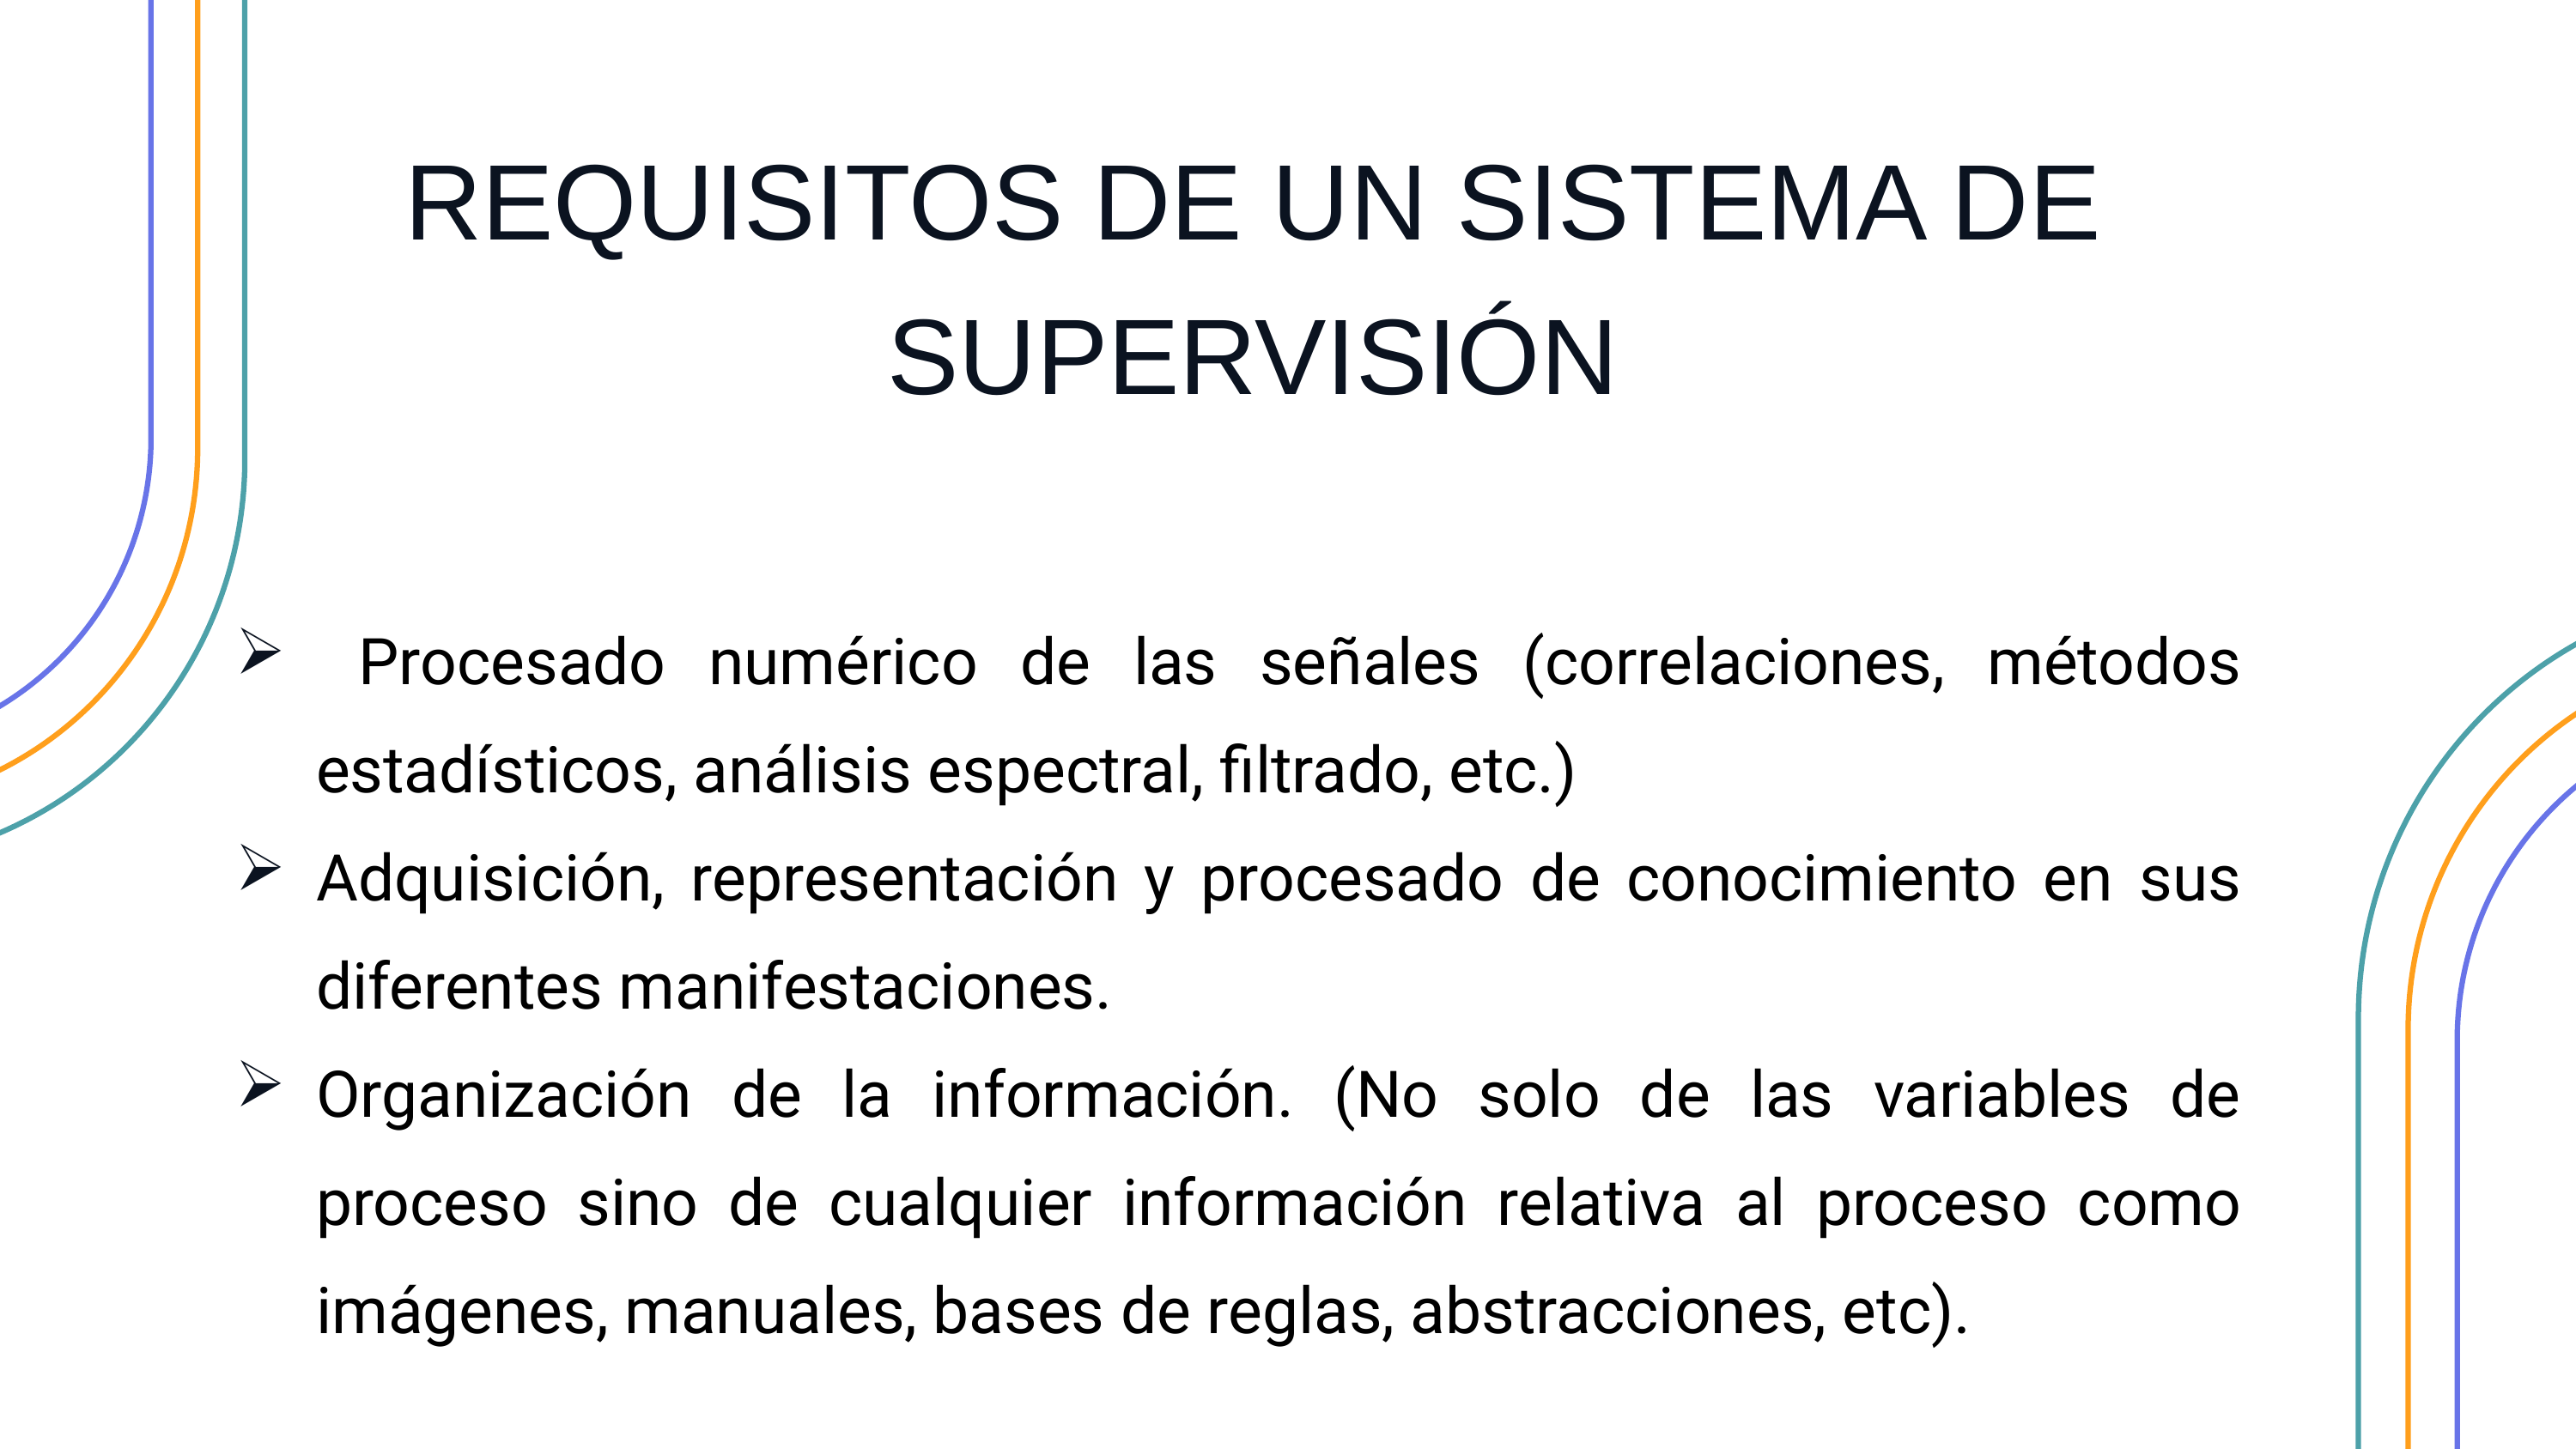

REQUISITOS DE UN SISTEMA DE SUPERVISIÓN
 Procesado numérico de las señales (correlaciones, métodos estadísticos, análisis espectral, filtrado, etc.)
Adquisición, representación y procesado de conocimiento en sus diferentes manifestaciones.
Organización de la información. (No solo de las variables de proceso sino de cualquier información relativa al proceso como imágenes, manuales, bases de reglas, abstracciones, etc).